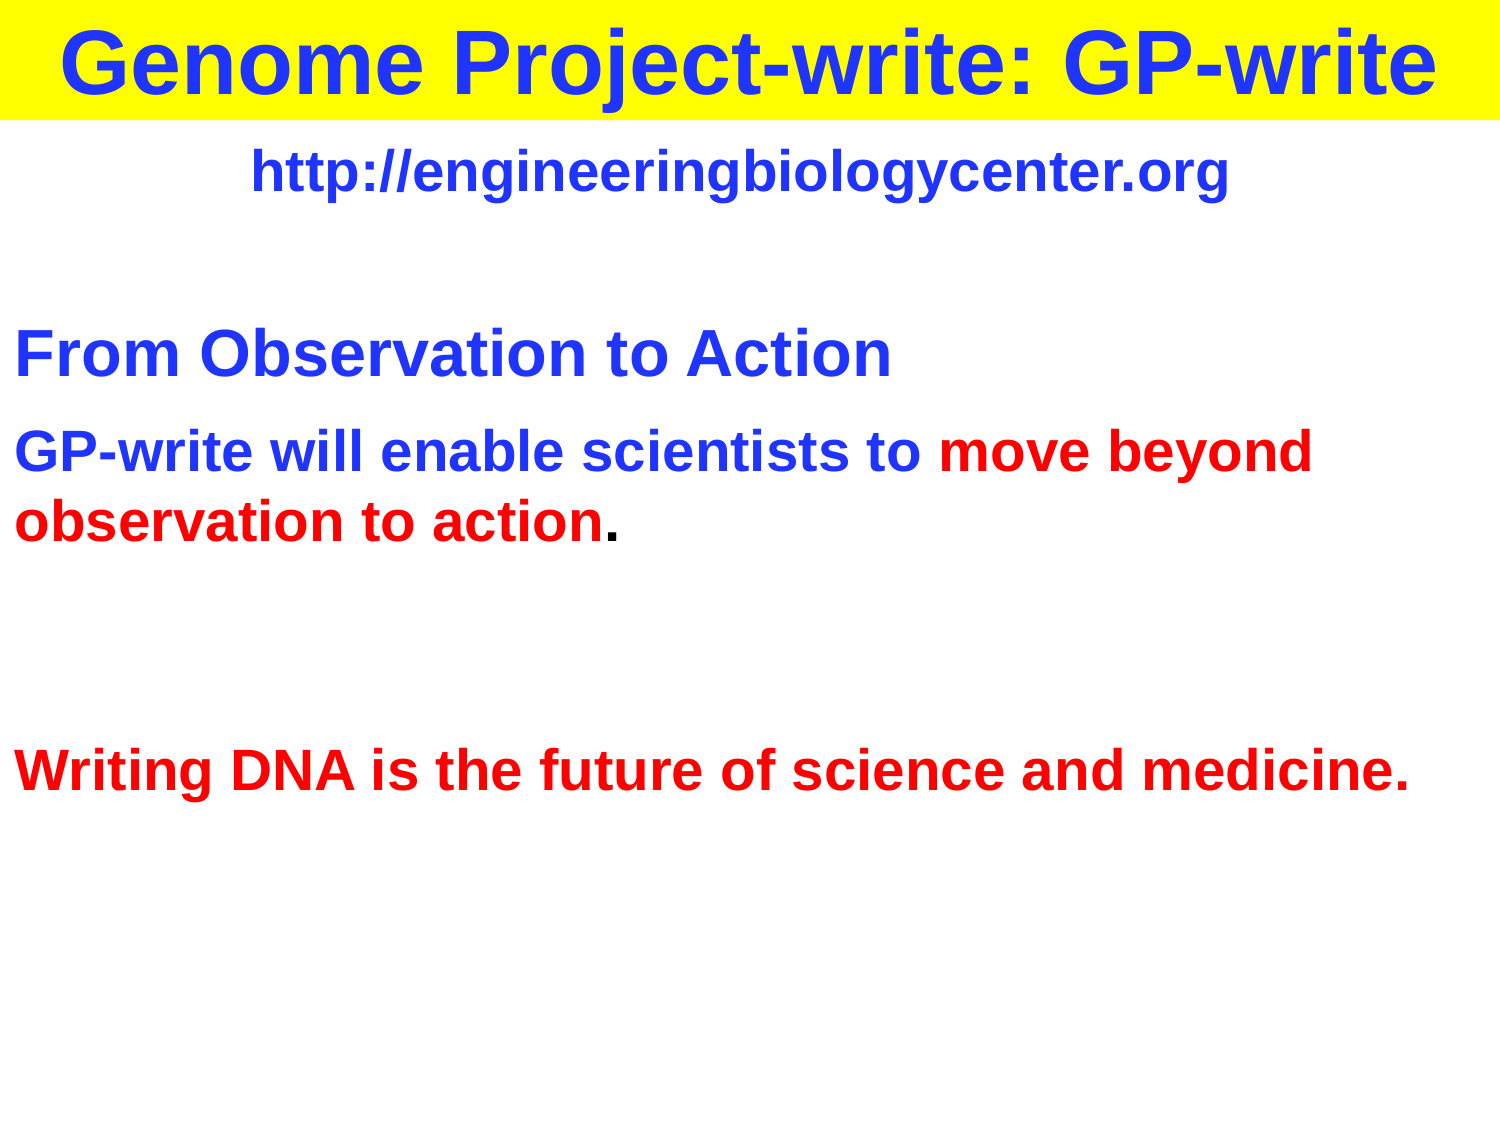

Genome Project-write: GP-write
http://engineeringbiologycenter.org
From Observation to Action
GP-write will enable scientists to move beyond observation to action.
Writing DNA is the future of science and medicine.